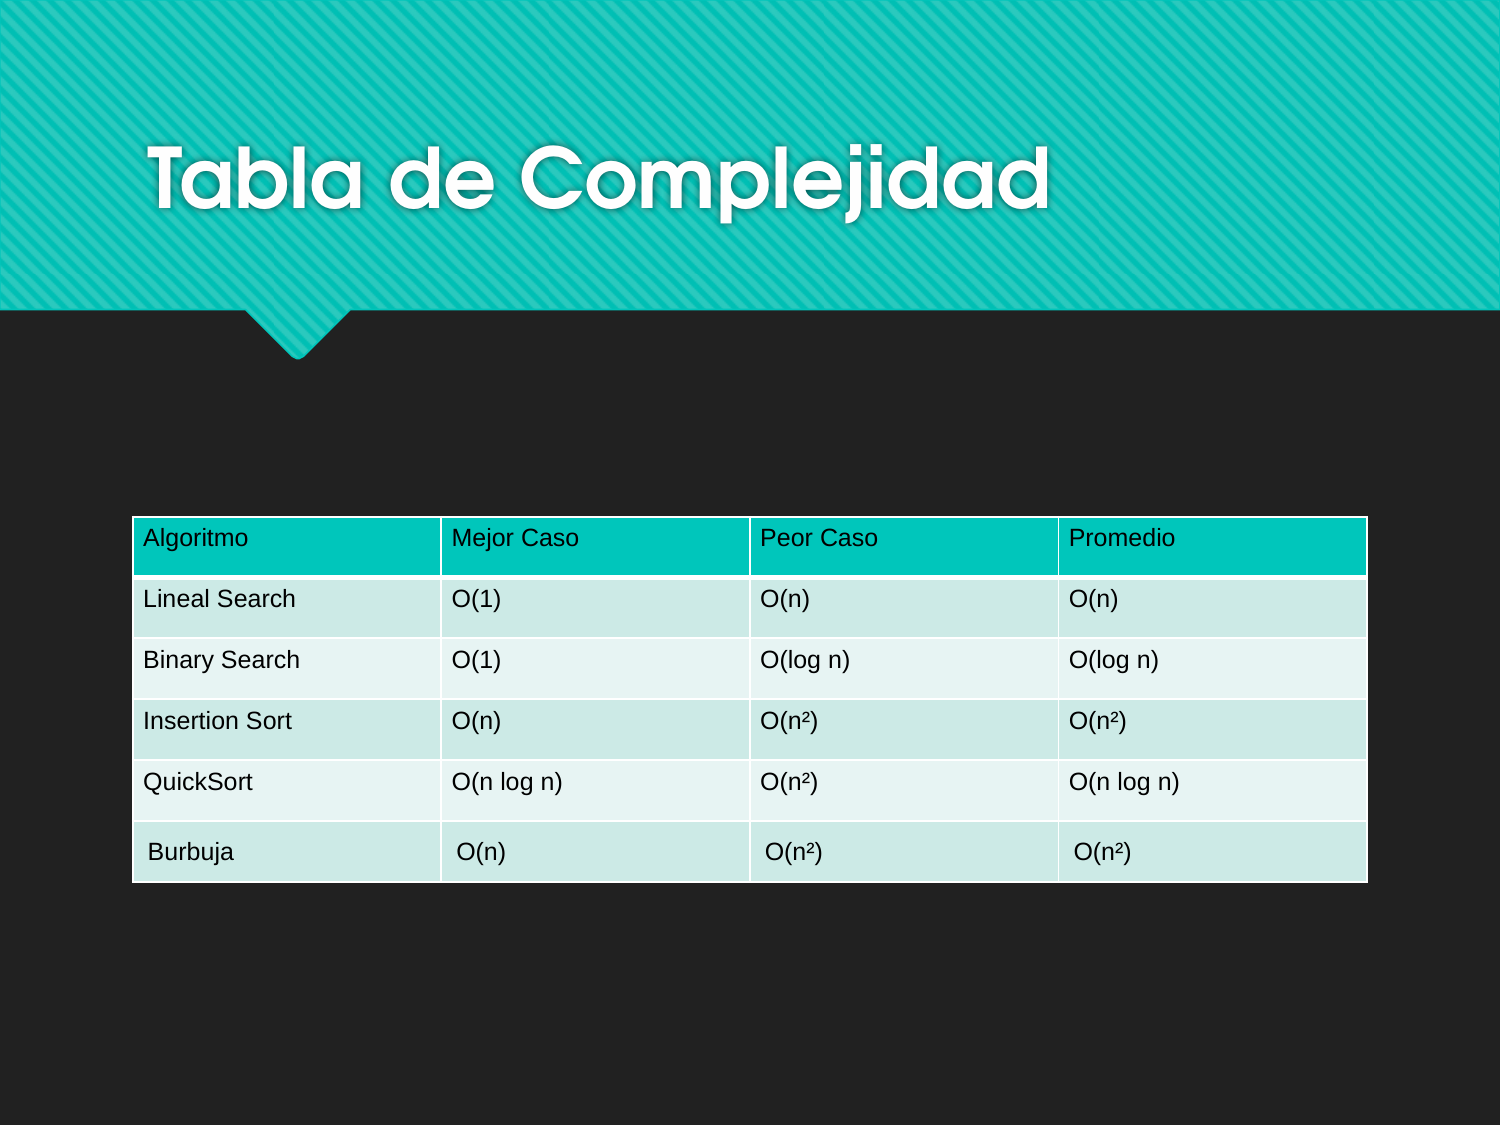

# Tabla de Complejidad
| Algoritmo | Mejor Caso | Peor Caso | Promedio |
| --- | --- | --- | --- |
| Lineal Search | O(1) | O(n) | O(n) |
| Binary Search | O(1) | O(log n) | O(log n) |
| Insertion Sort | O(n) | O(n²) | O(n²) |
| QuickSort | O(n log n) | O(n²) | O(n log n) |
| Burbuja | O(n) | O(n²) | O(n²) |